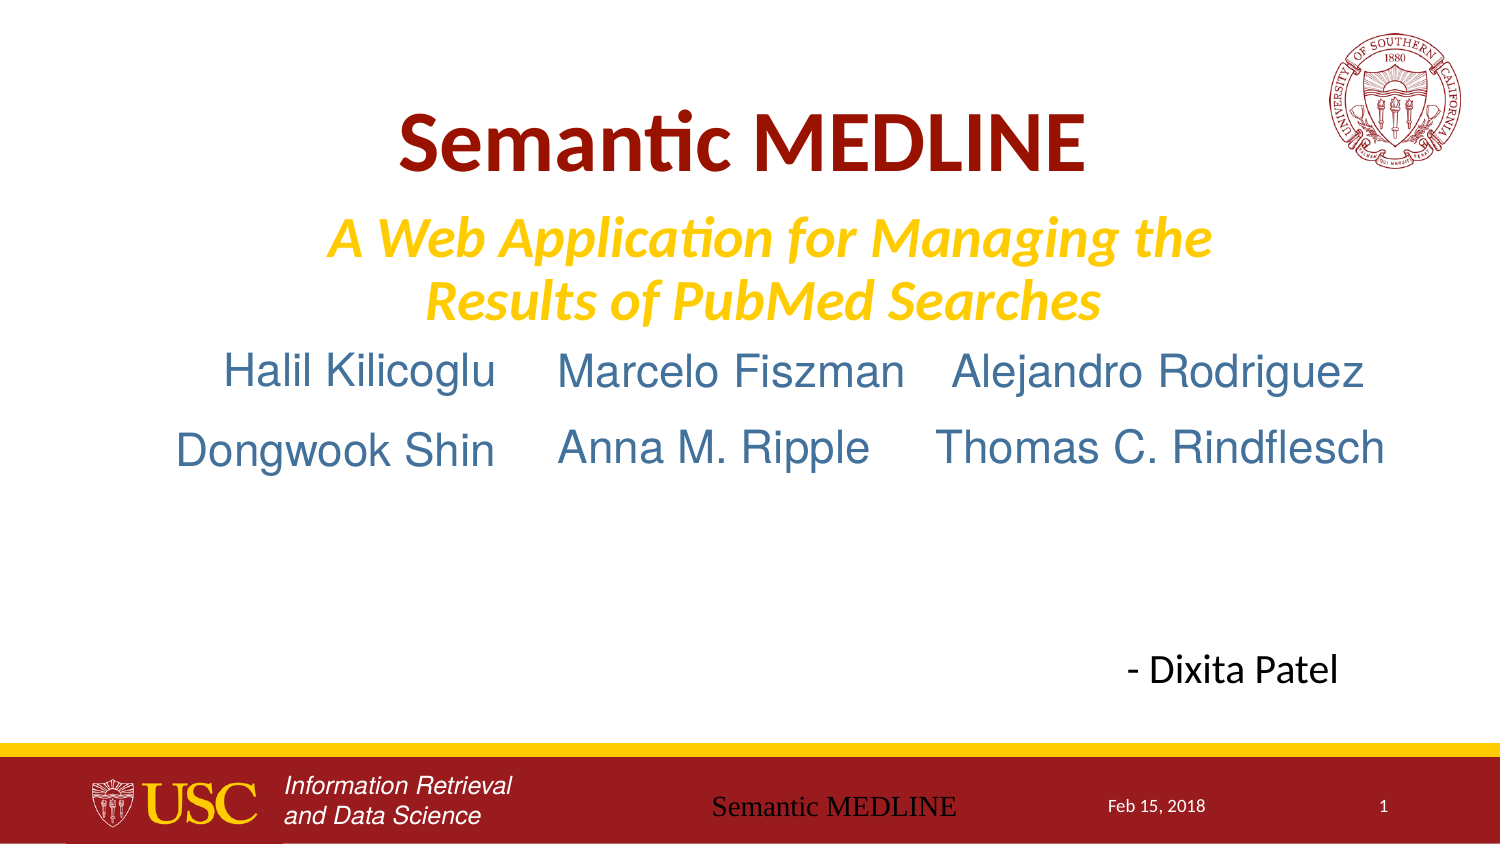

Semantic MEDLINE
A Web Application for Managing the Results of PubMed Searches
Halil Kilicoglu

Marcelo Fiszman

Alejandro Rodriguez
Anna M. Ripple
Thomas C. Rindflesch

Dongwook Shin
- Dixita Patel
Semantic MEDLINE
Feb 15, 2018
1